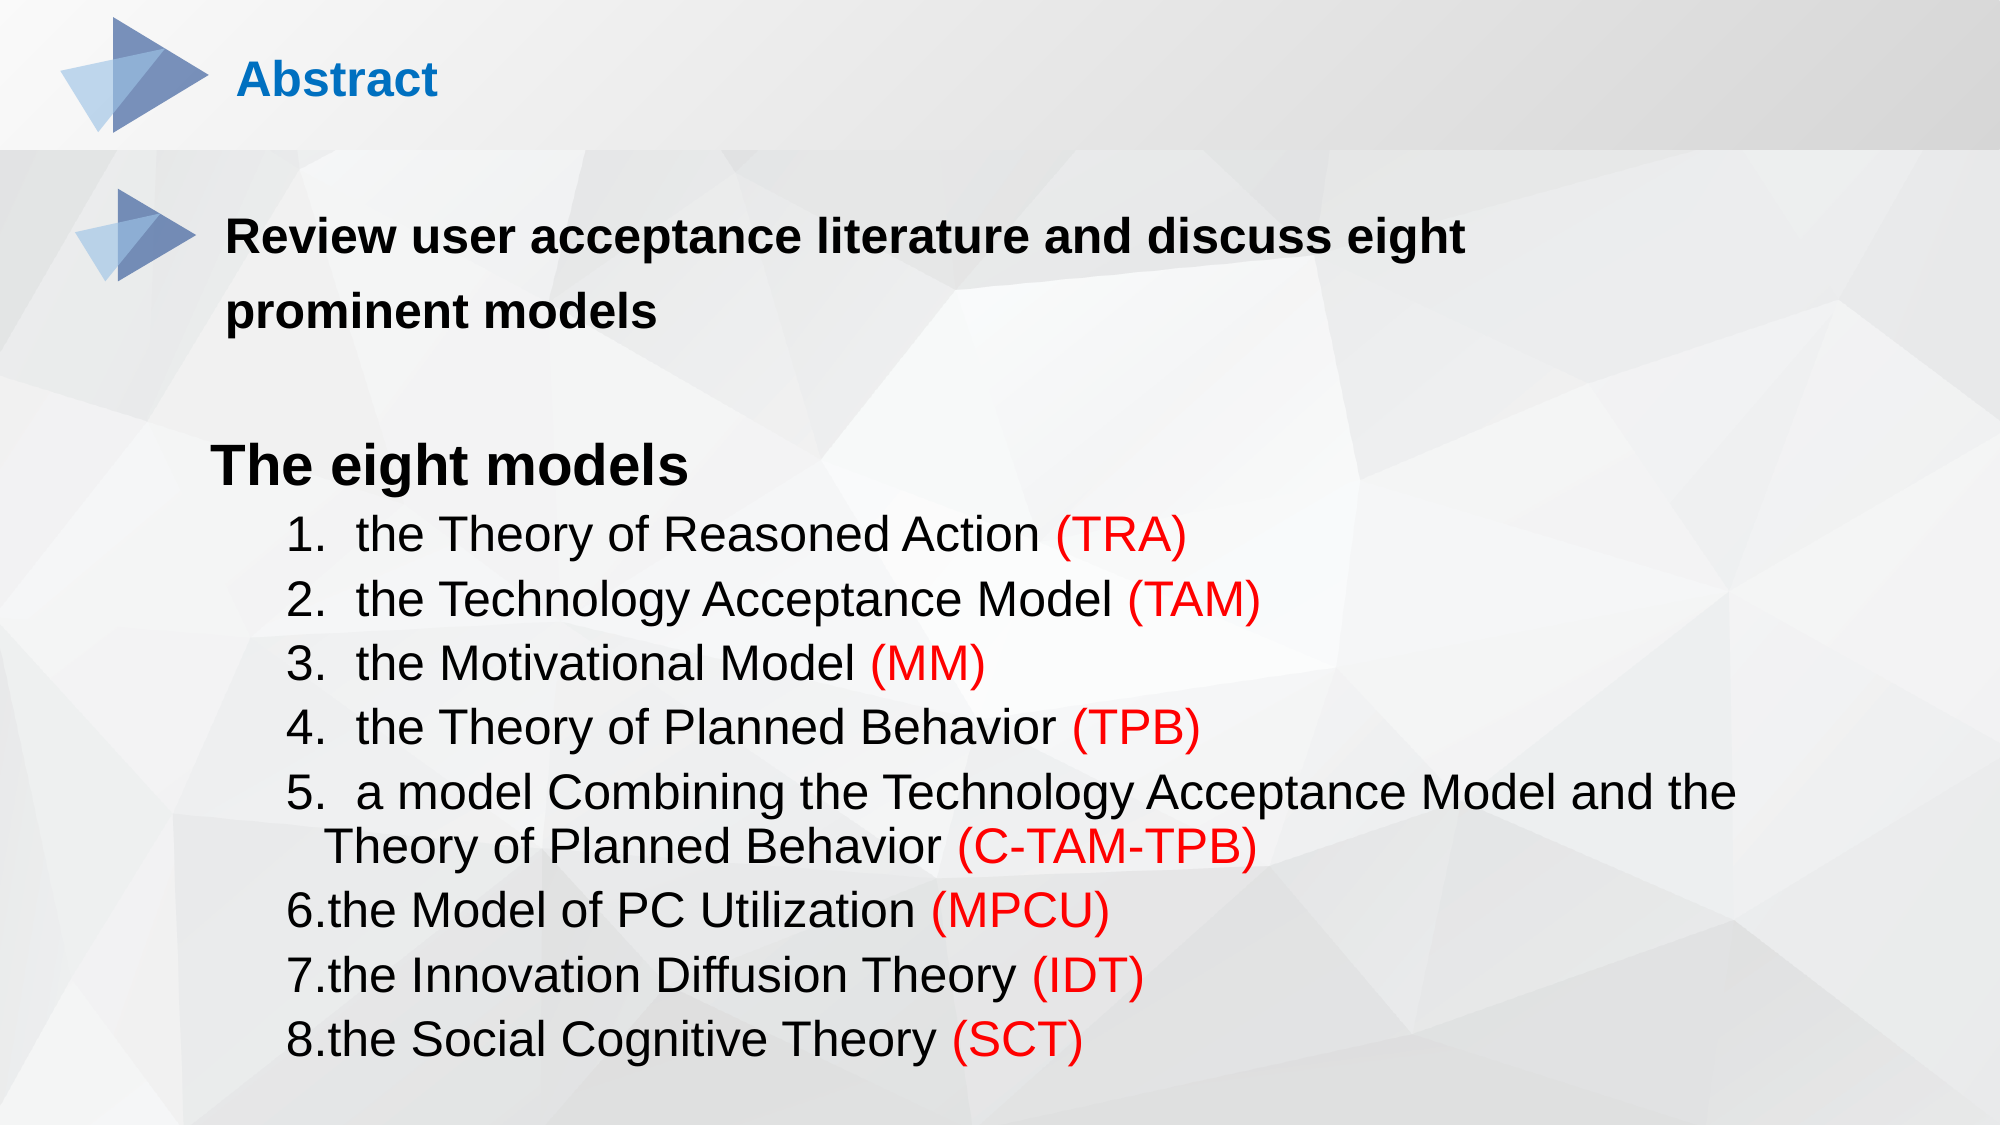

Abstract

 Review user acceptance literature and discuss eight
 prominent models

The eight models
  the Theory of Reasoned Action (TRA)
  the Technology Acceptance Model (TAM)
  the Motivational Model (MM)
  the Theory of Planned Behavior (TPB)
  a model Combining the Technology Acceptance Model and the  Theory of Planned Behavior (C-TAM-TPB)
the Model of PC Utilization (MPCU)
the Innovation Diffusion Theory (IDT)
the Social Cognitive Theory (SCT)